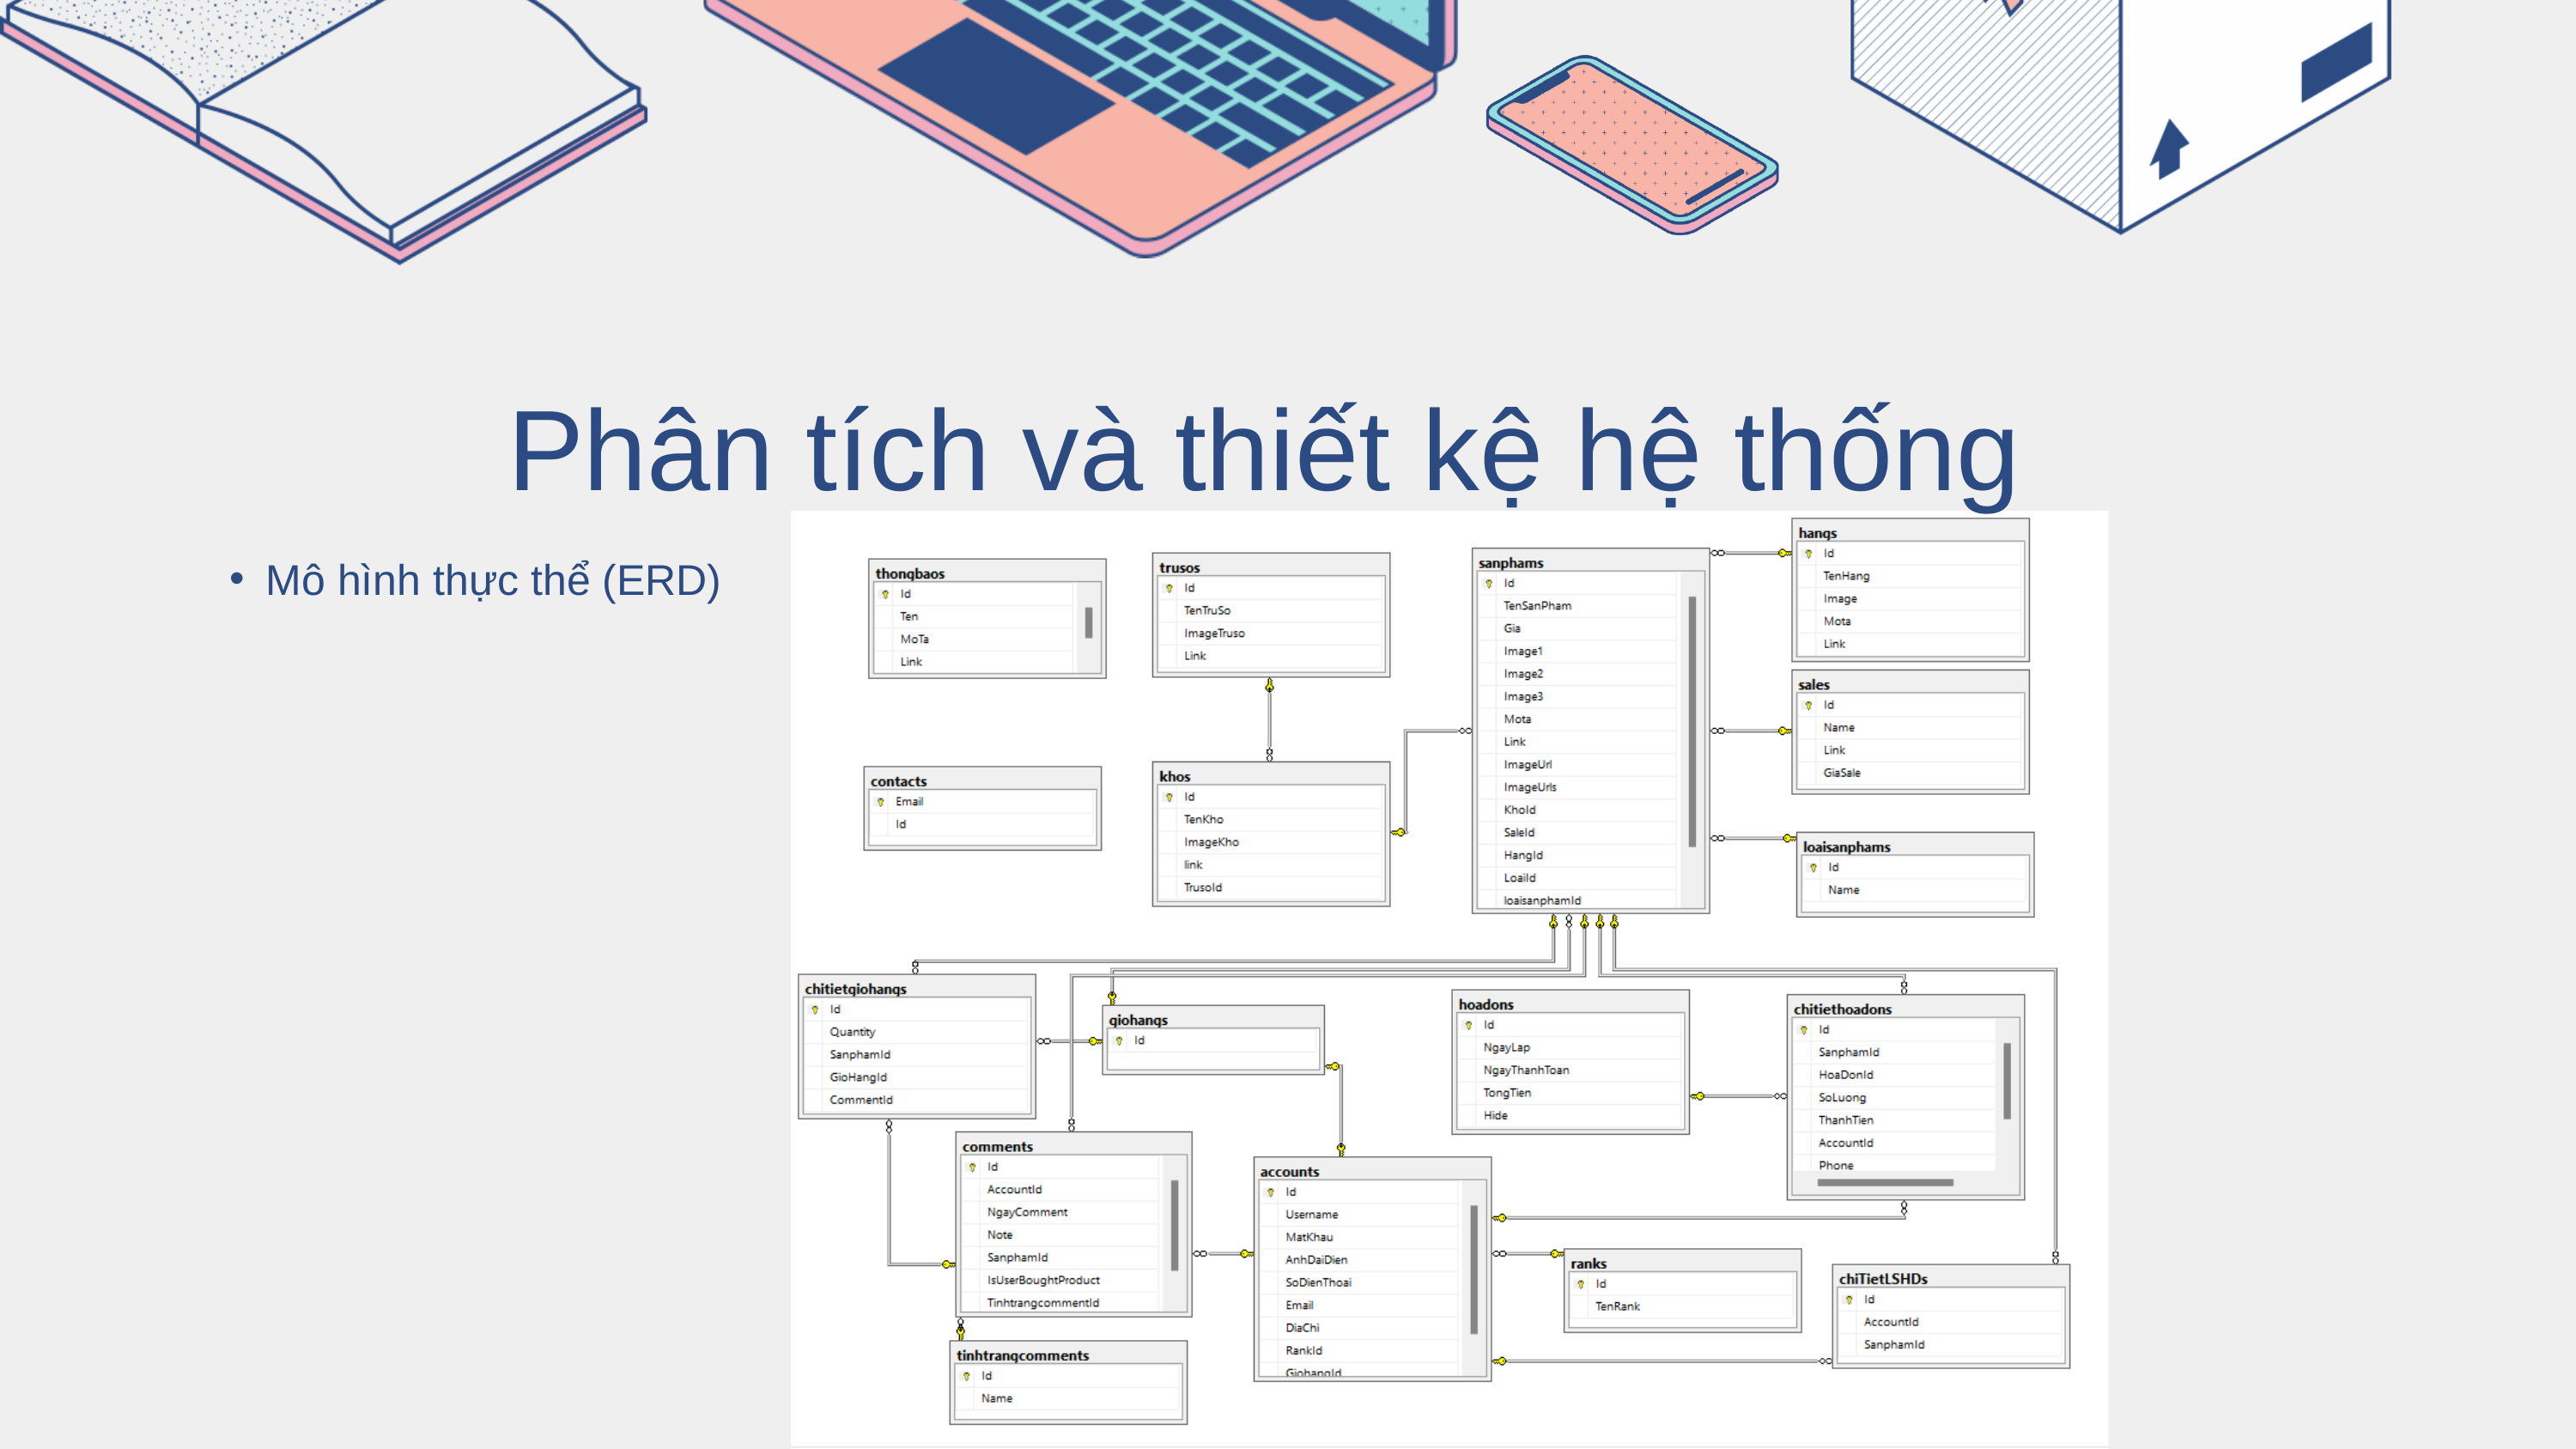

Phân tích và thiết kệ hệ thống

Mô hình thực thể (ERD)